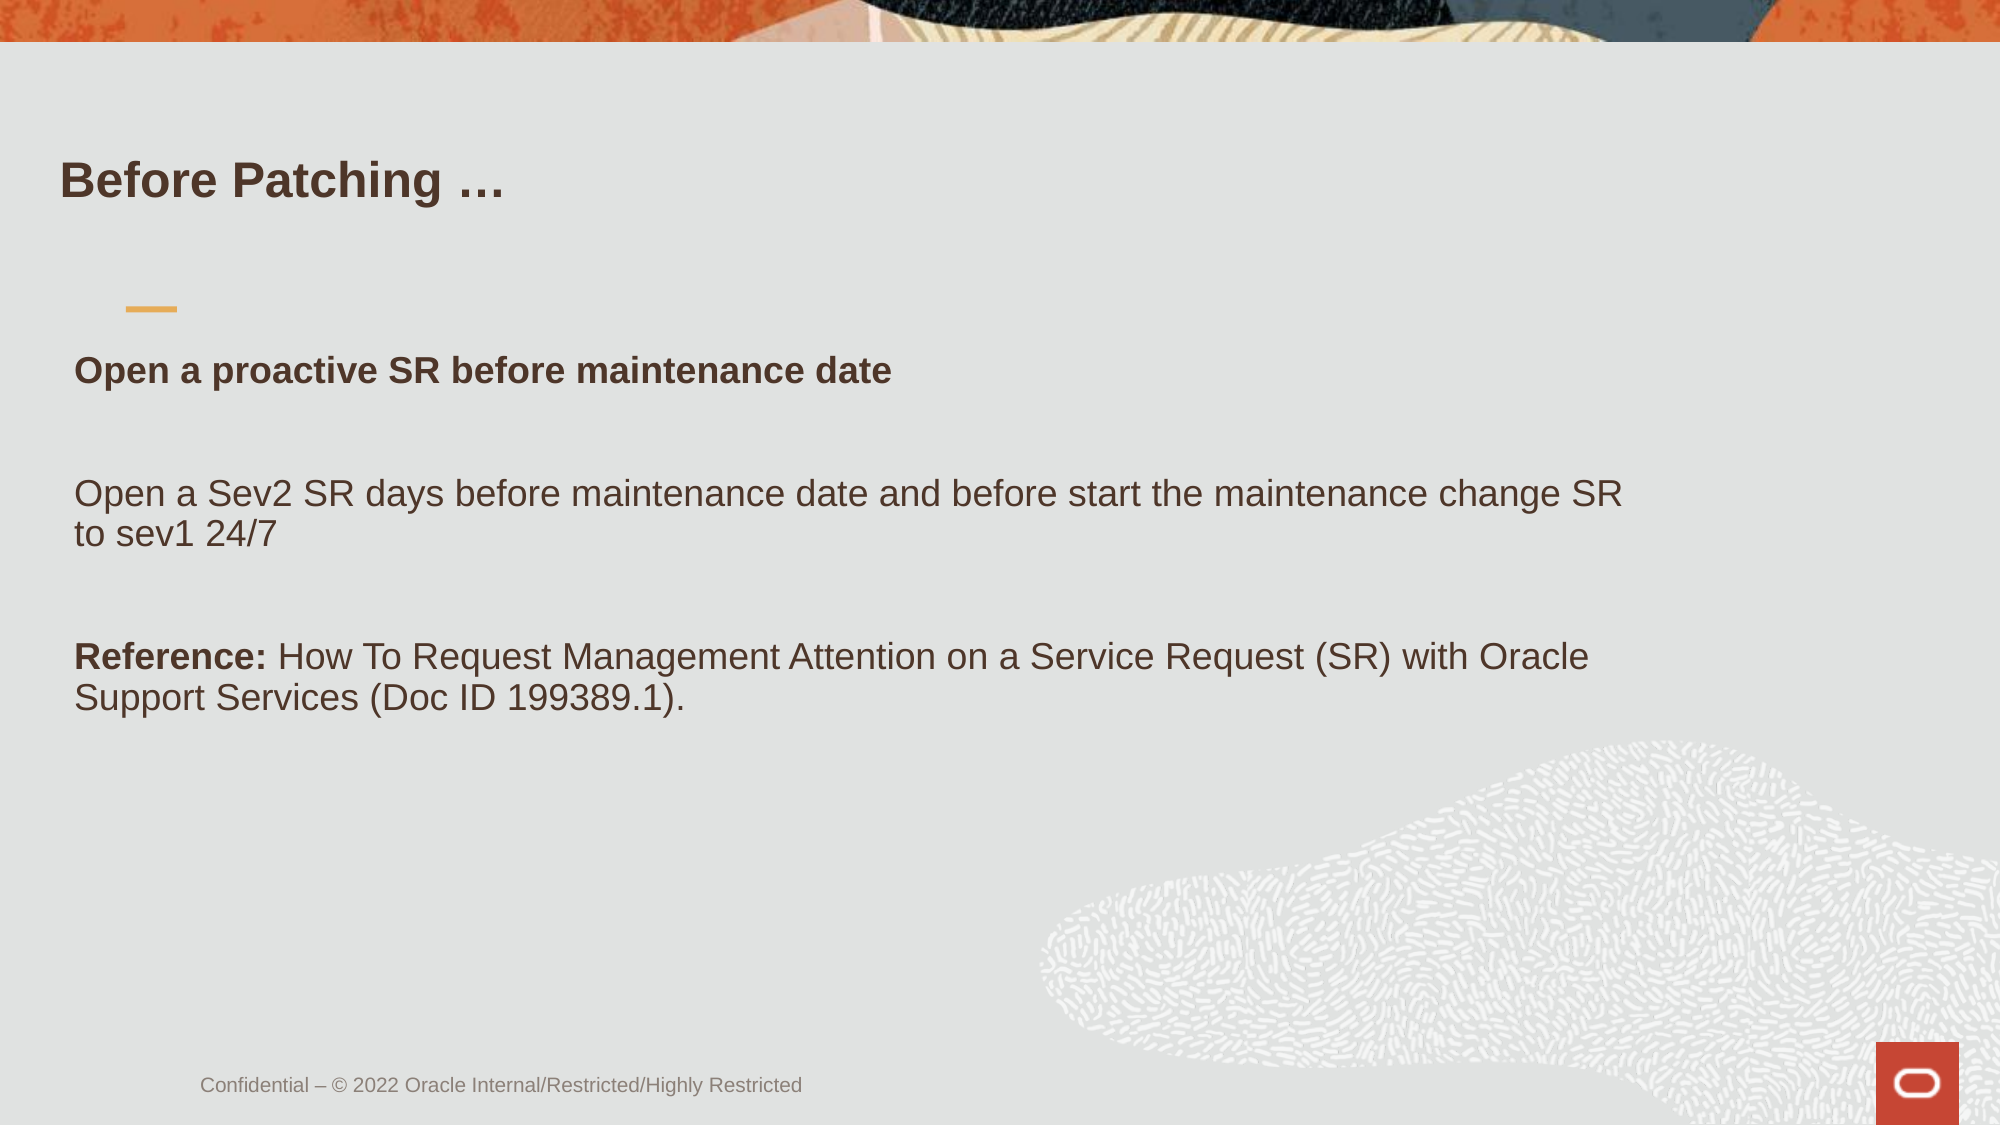

# Before Patching …
Open a proactive SR before maintenance date

Open a Sev2 SR days before maintenance date and before start the maintenance change SR to sev1 24/7

Reference: How To Request Management Attention on a Service Request (SR) with Oracle Support Services (Doc ID 199389.1).

Confidential – © 2022 Oracle Internal/Restricted/Highly Restricted